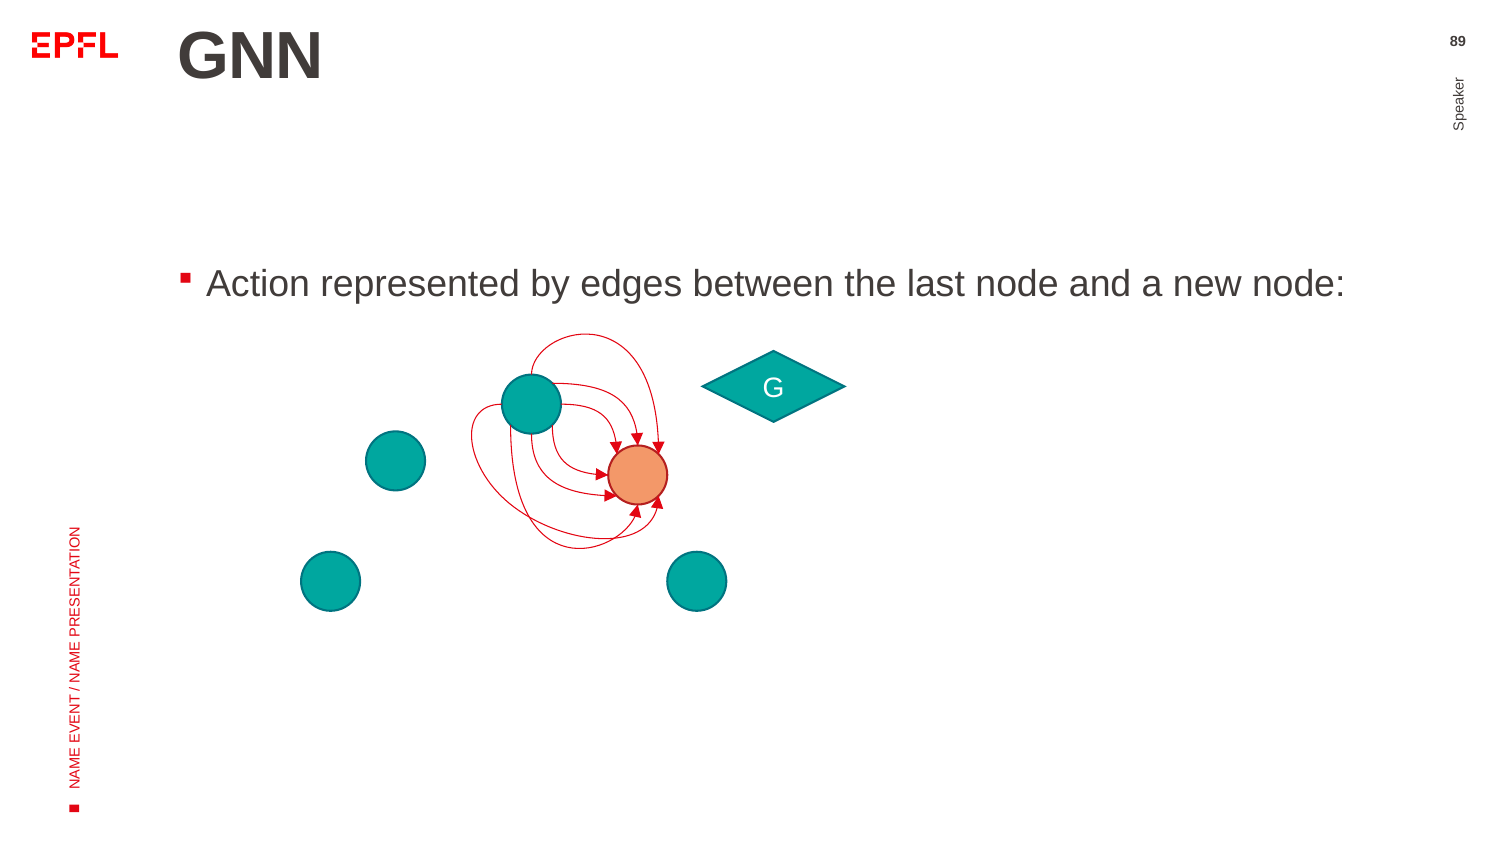

# GNN
89
Action represented by edges between the last node and a new node:
Speaker
G

NAME EVENT / NAME PRESENTATION